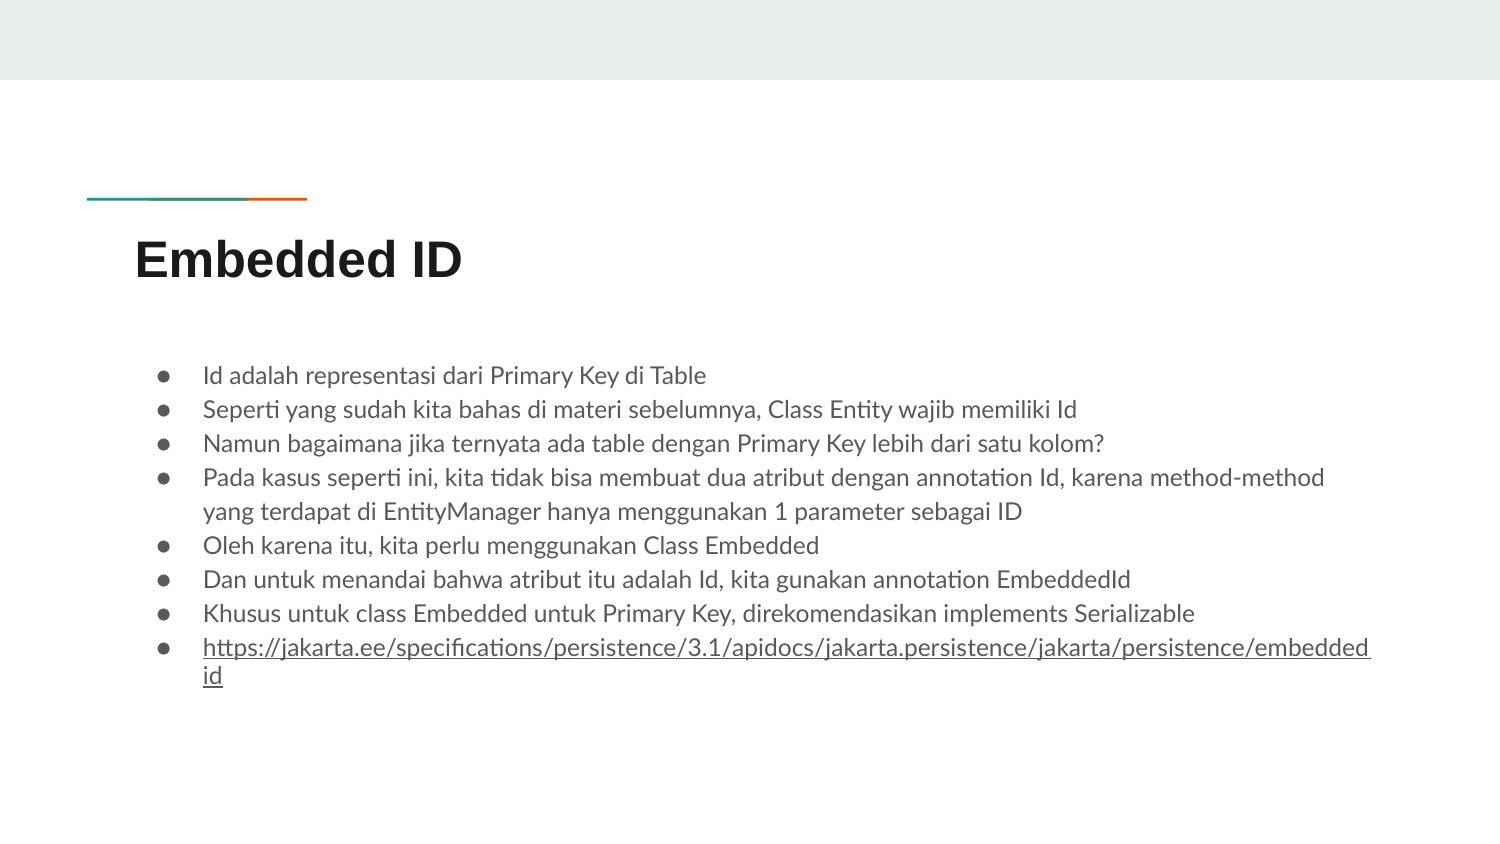

# Embedded ID
Id adalah representasi dari Primary Key di Table
Seperti yang sudah kita bahas di materi sebelumnya, Class Entity wajib memiliki Id
Namun bagaimana jika ternyata ada table dengan Primary Key lebih dari satu kolom?
Pada kasus seperti ini, kita tidak bisa membuat dua atribut dengan annotation Id, karena method-method yang terdapat di EntityManager hanya menggunakan 1 parameter sebagai ID
Oleh karena itu, kita perlu menggunakan Class Embedded
Dan untuk menandai bahwa atribut itu adalah Id, kita gunakan annotation EmbeddedId
Khusus untuk class Embedded untuk Primary Key, direkomendasikan implements Serializable
https://jakarta.ee/specifications/persistence/3.1/apidocs/jakarta.persistence/jakarta/persistence/embeddedid